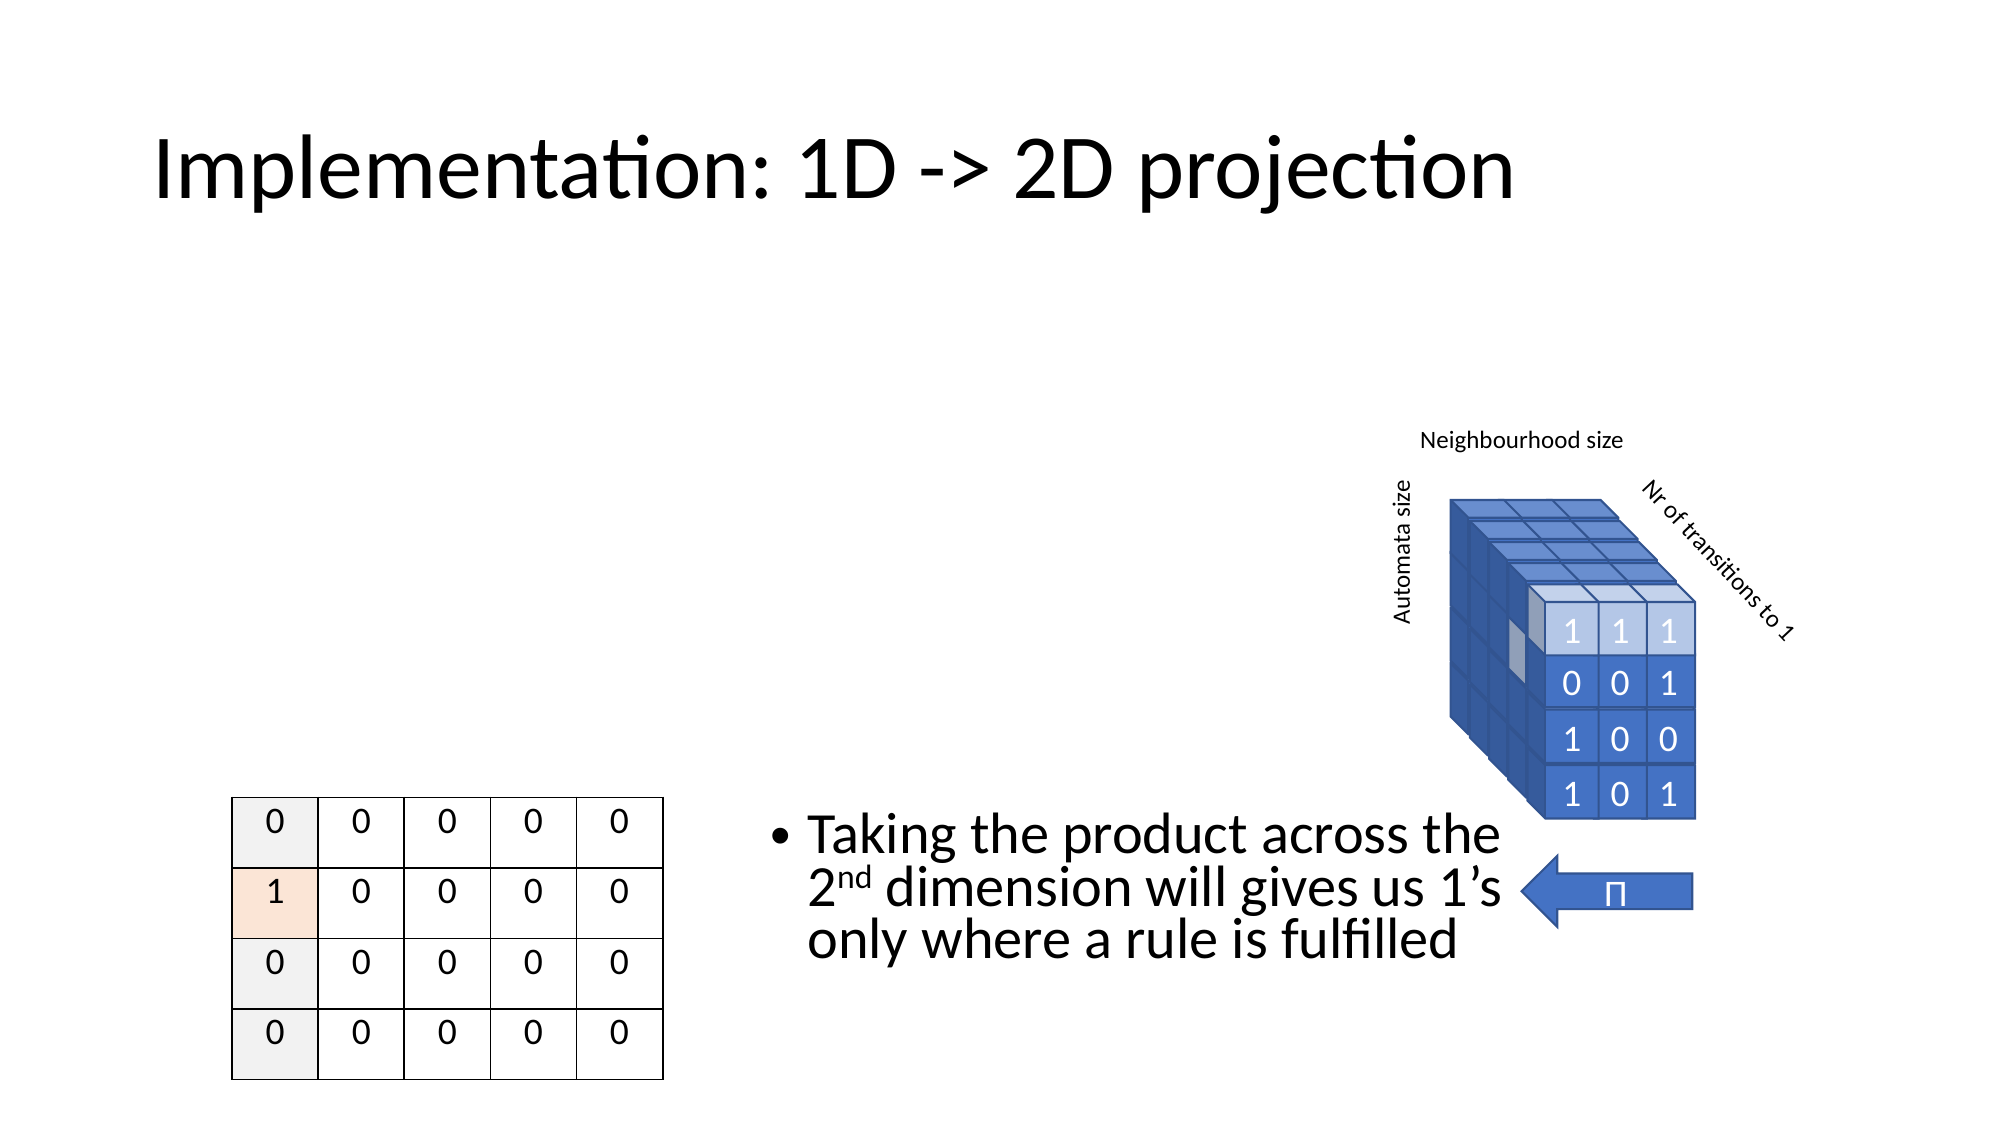

# Implementation: 1D -> 2D projection
Neighbourhood size
Automata size

Nr of transitions to 1

1
1
1

0
0
1

1
0
0

1
0
1
| 0 | 0 | 0 | 0 | 0 |
| --- | --- | --- | --- | --- |
| 1 | 0 | 0 | 0 | 0 |
| 0 | 0 | 0 | 0 | 0 |
| 0 | 0 | 0 | 0 | 0 |
Taking the product across the 2nd dimension will gives us 1’s only where a rule is fulfilled
Π